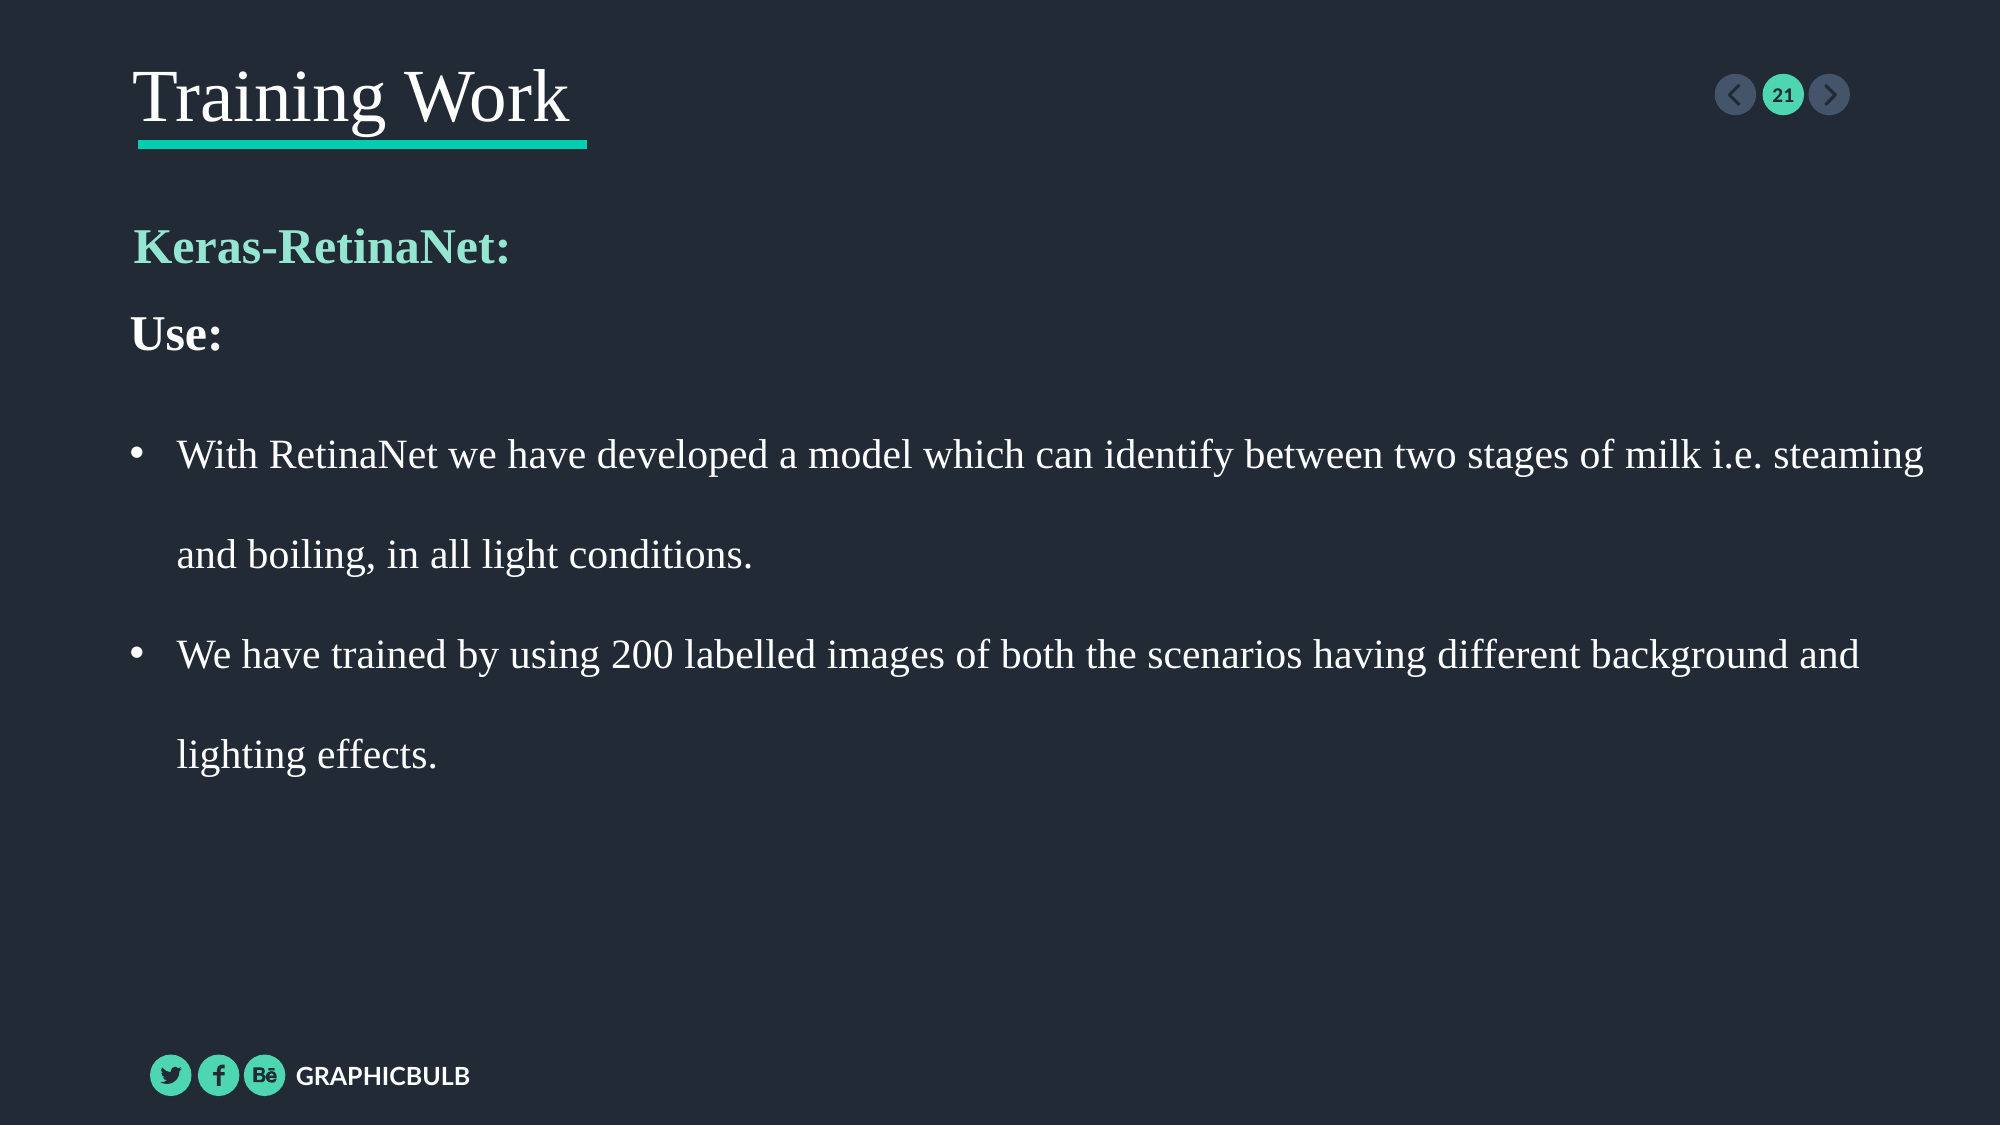

Training Work
Keras-RetinaNet:
Use:
With RetinaNet we have developed a model which can identify between two stages of milk i.e. steaming and boiling, in all light conditions.
We have trained by using 200 labelled images of both the scenarios having different background and lighting effects.